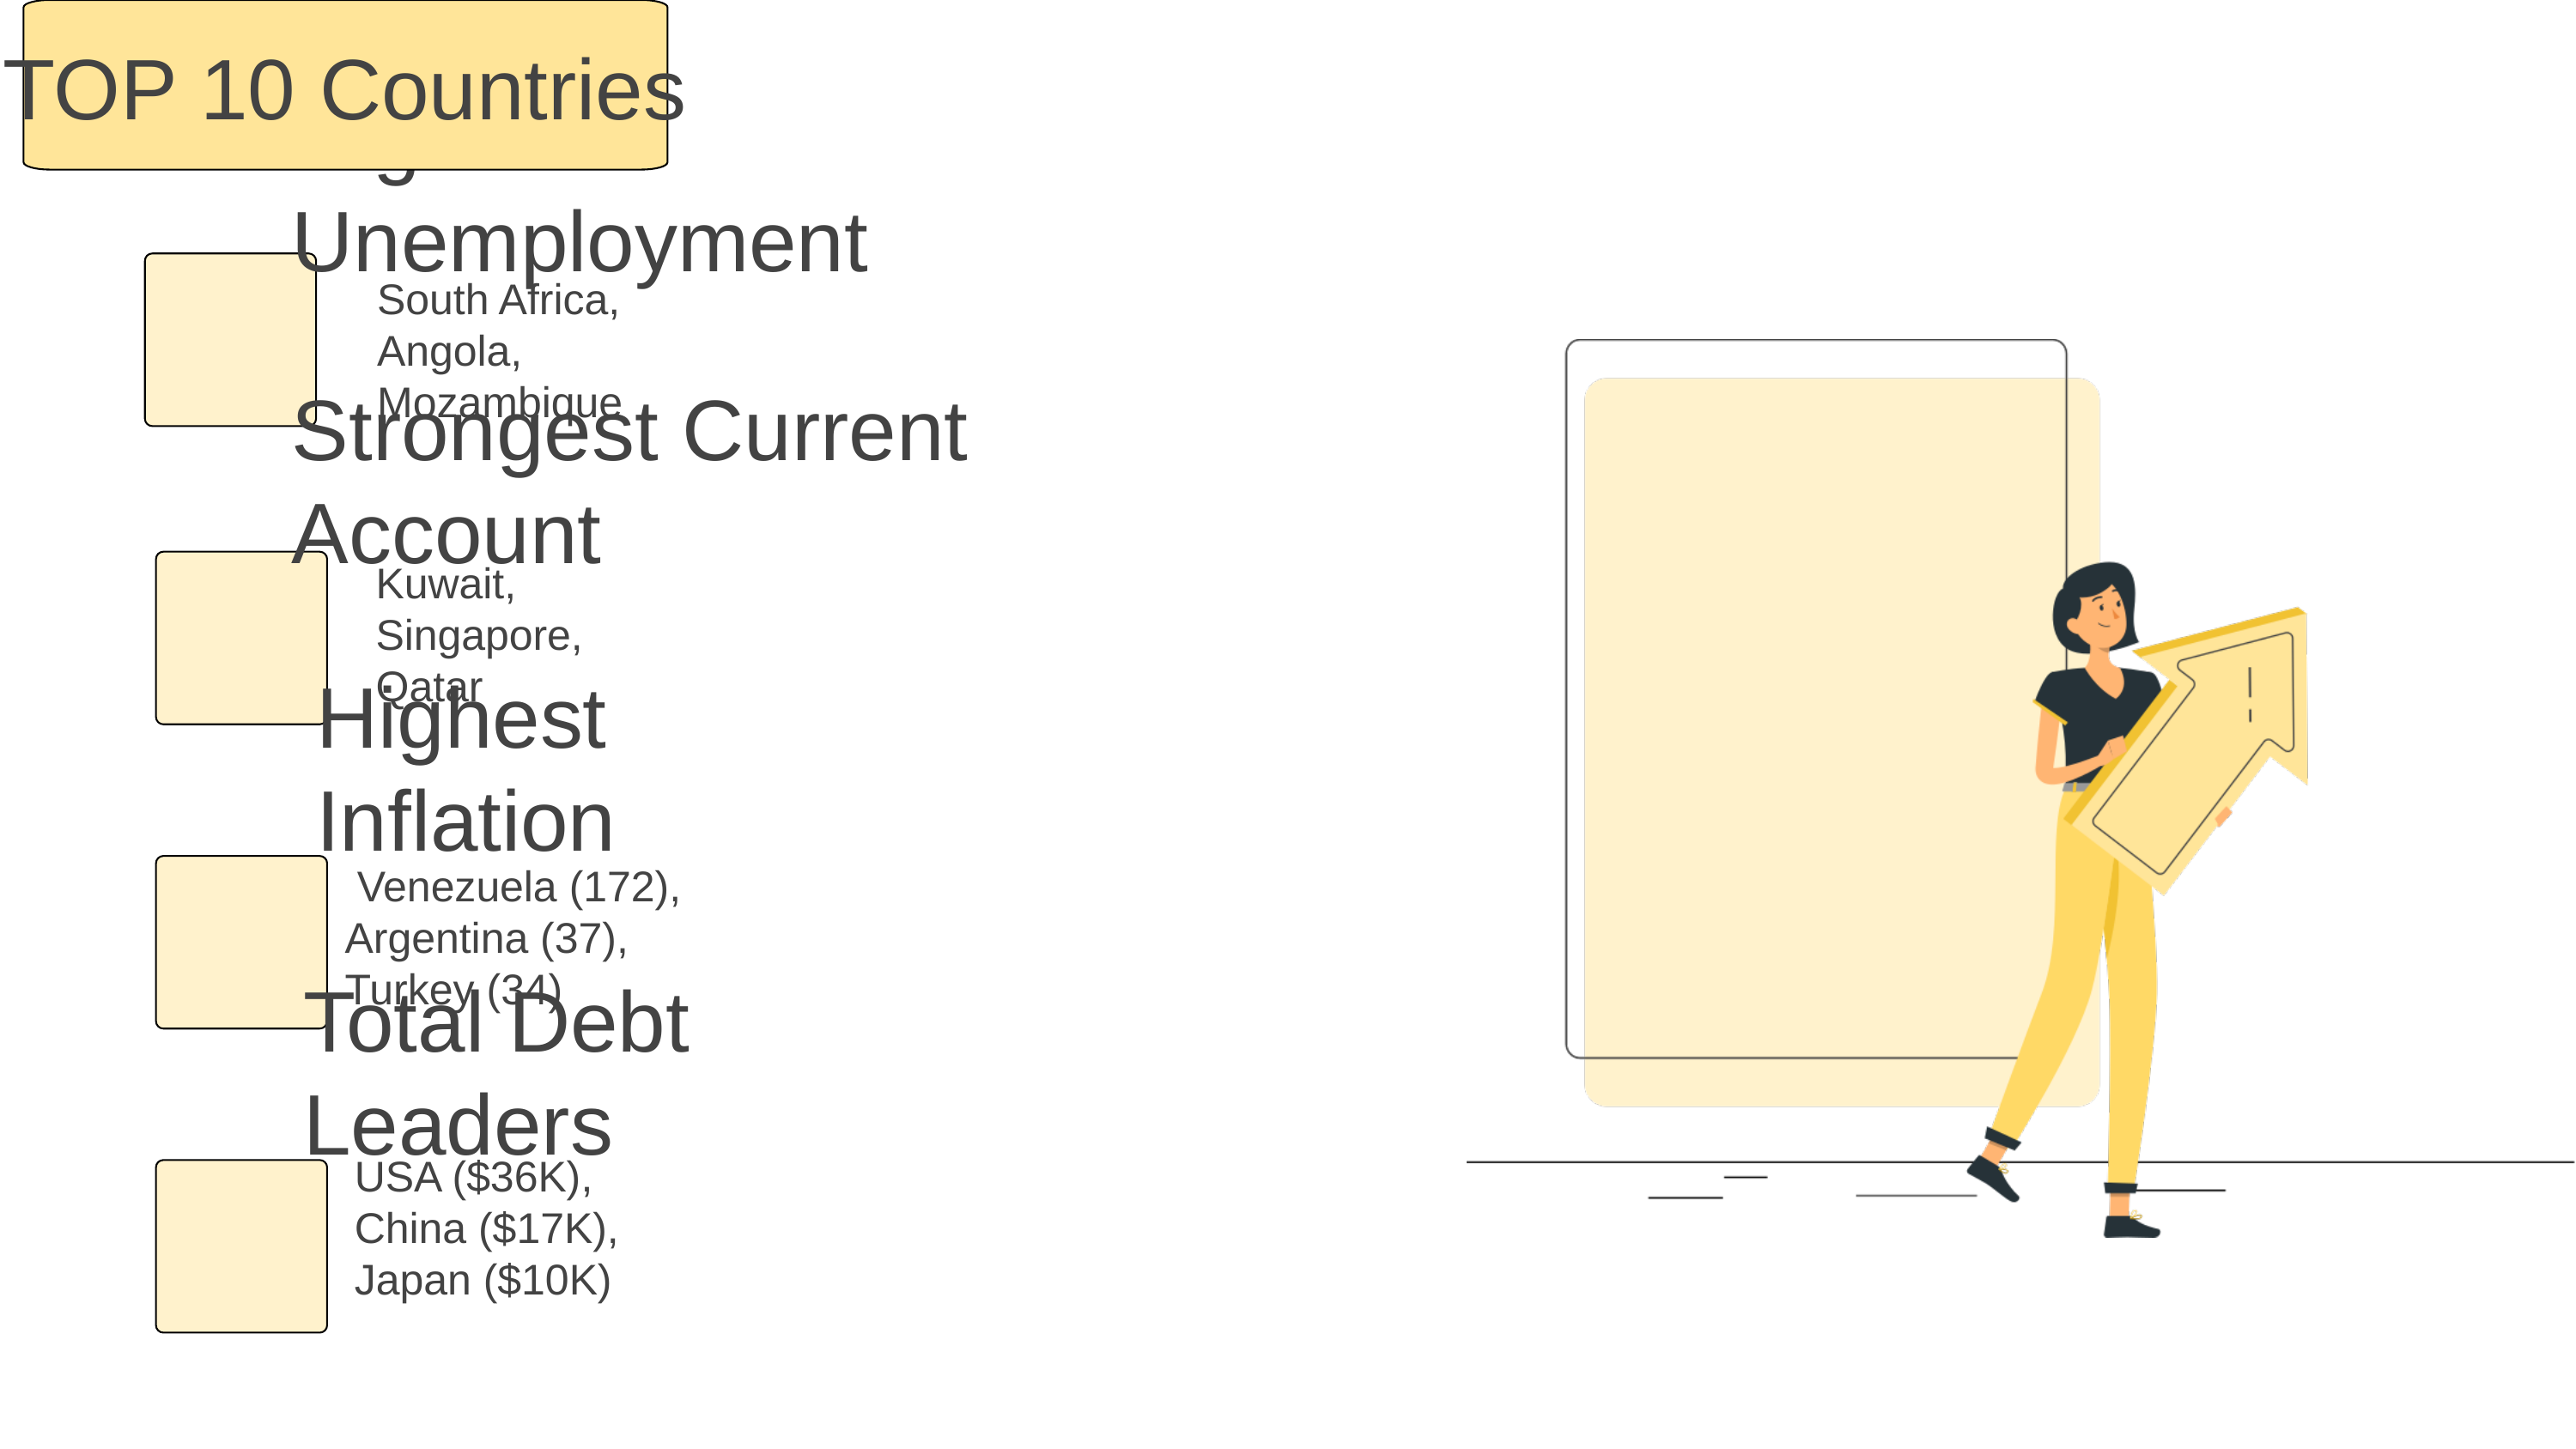

TOP 10 Countries

Highest Unemployment

South Africa, Angola, Mozambique

Strongest Current Account

Kuwait, Singapore, Qatar

Highest Inflation

 Venezuela (172), Argentina (37), Turkey (34)

Total Debt Leaders
USA ($36K), China ($17K), Japan ($10K)